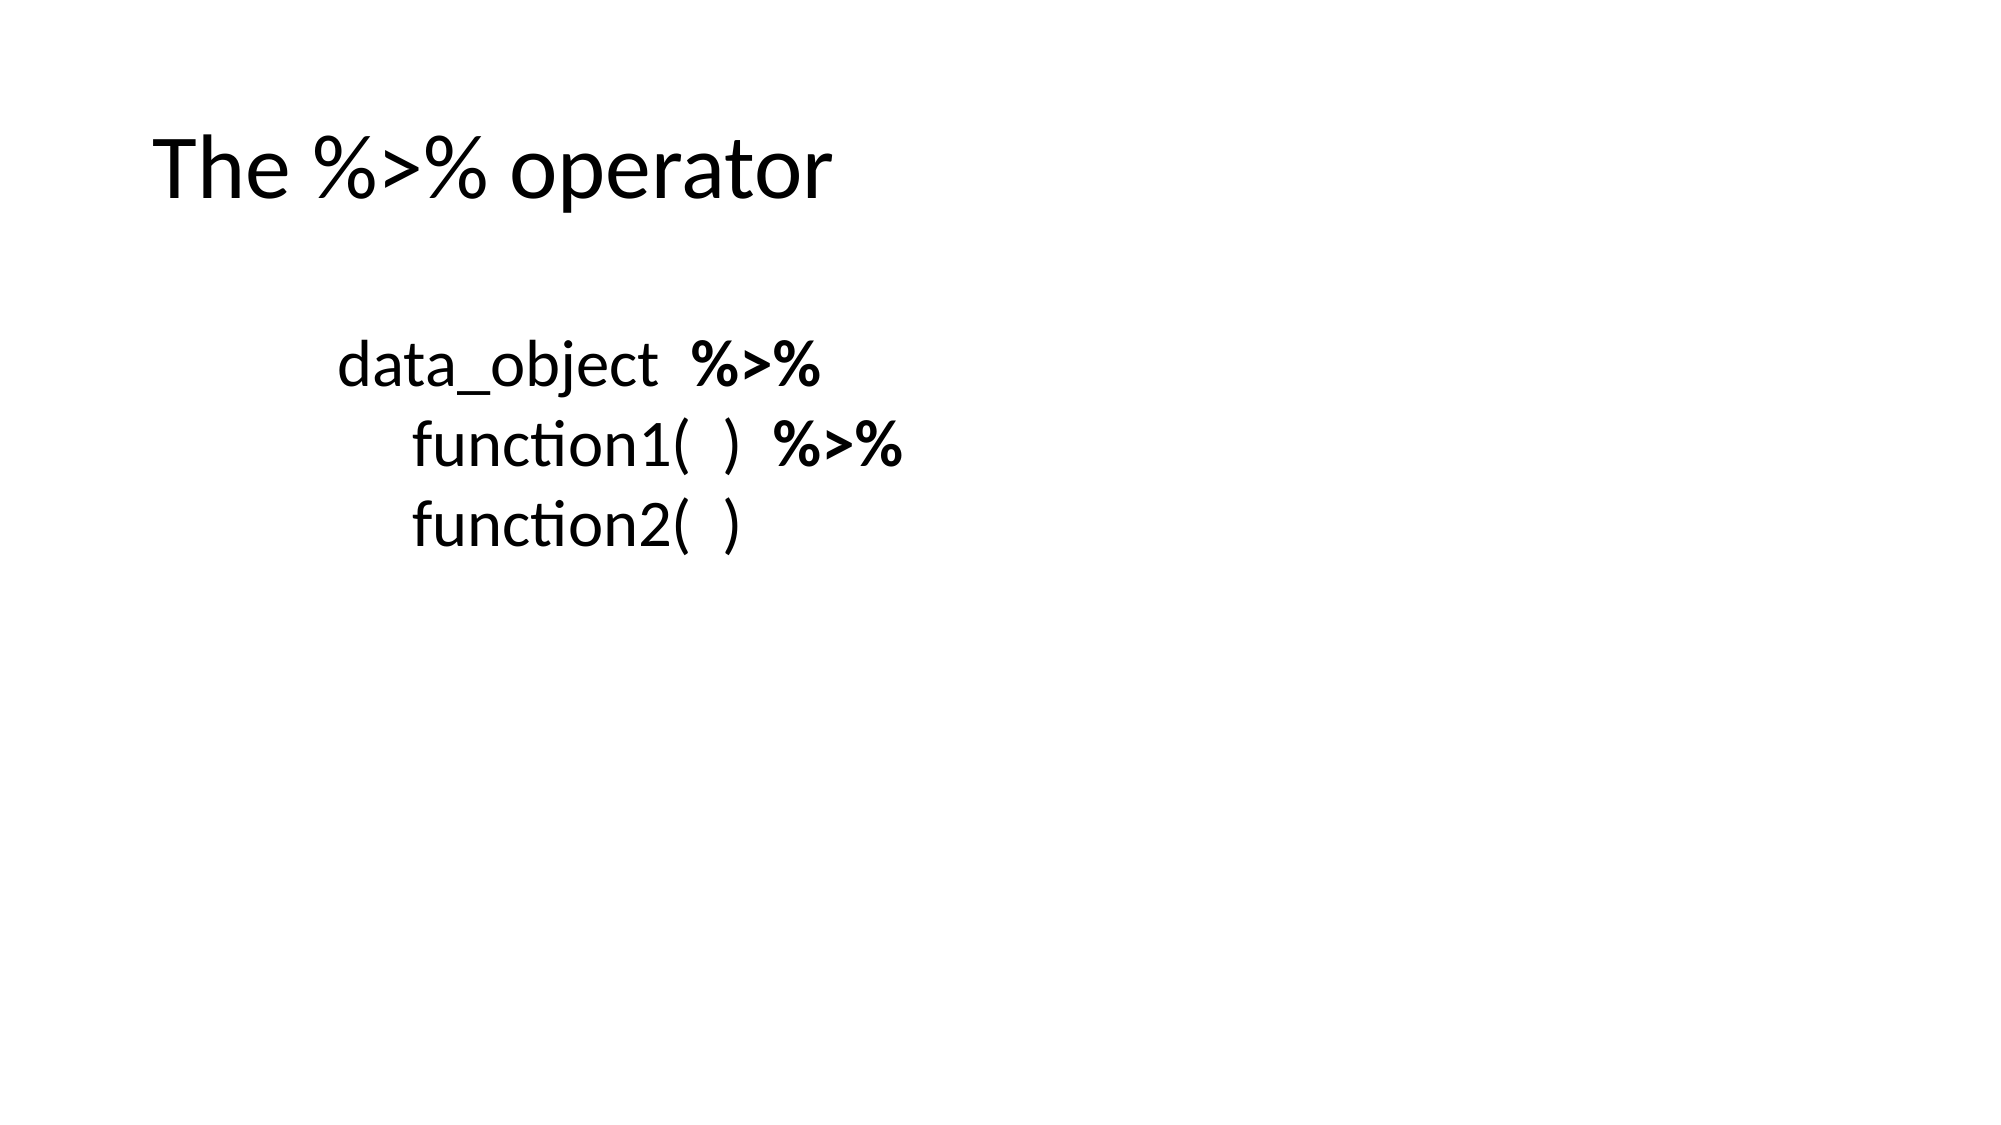

# The %>% operator
data_object  %>%
     function1(  )  %>%
     function2(  )